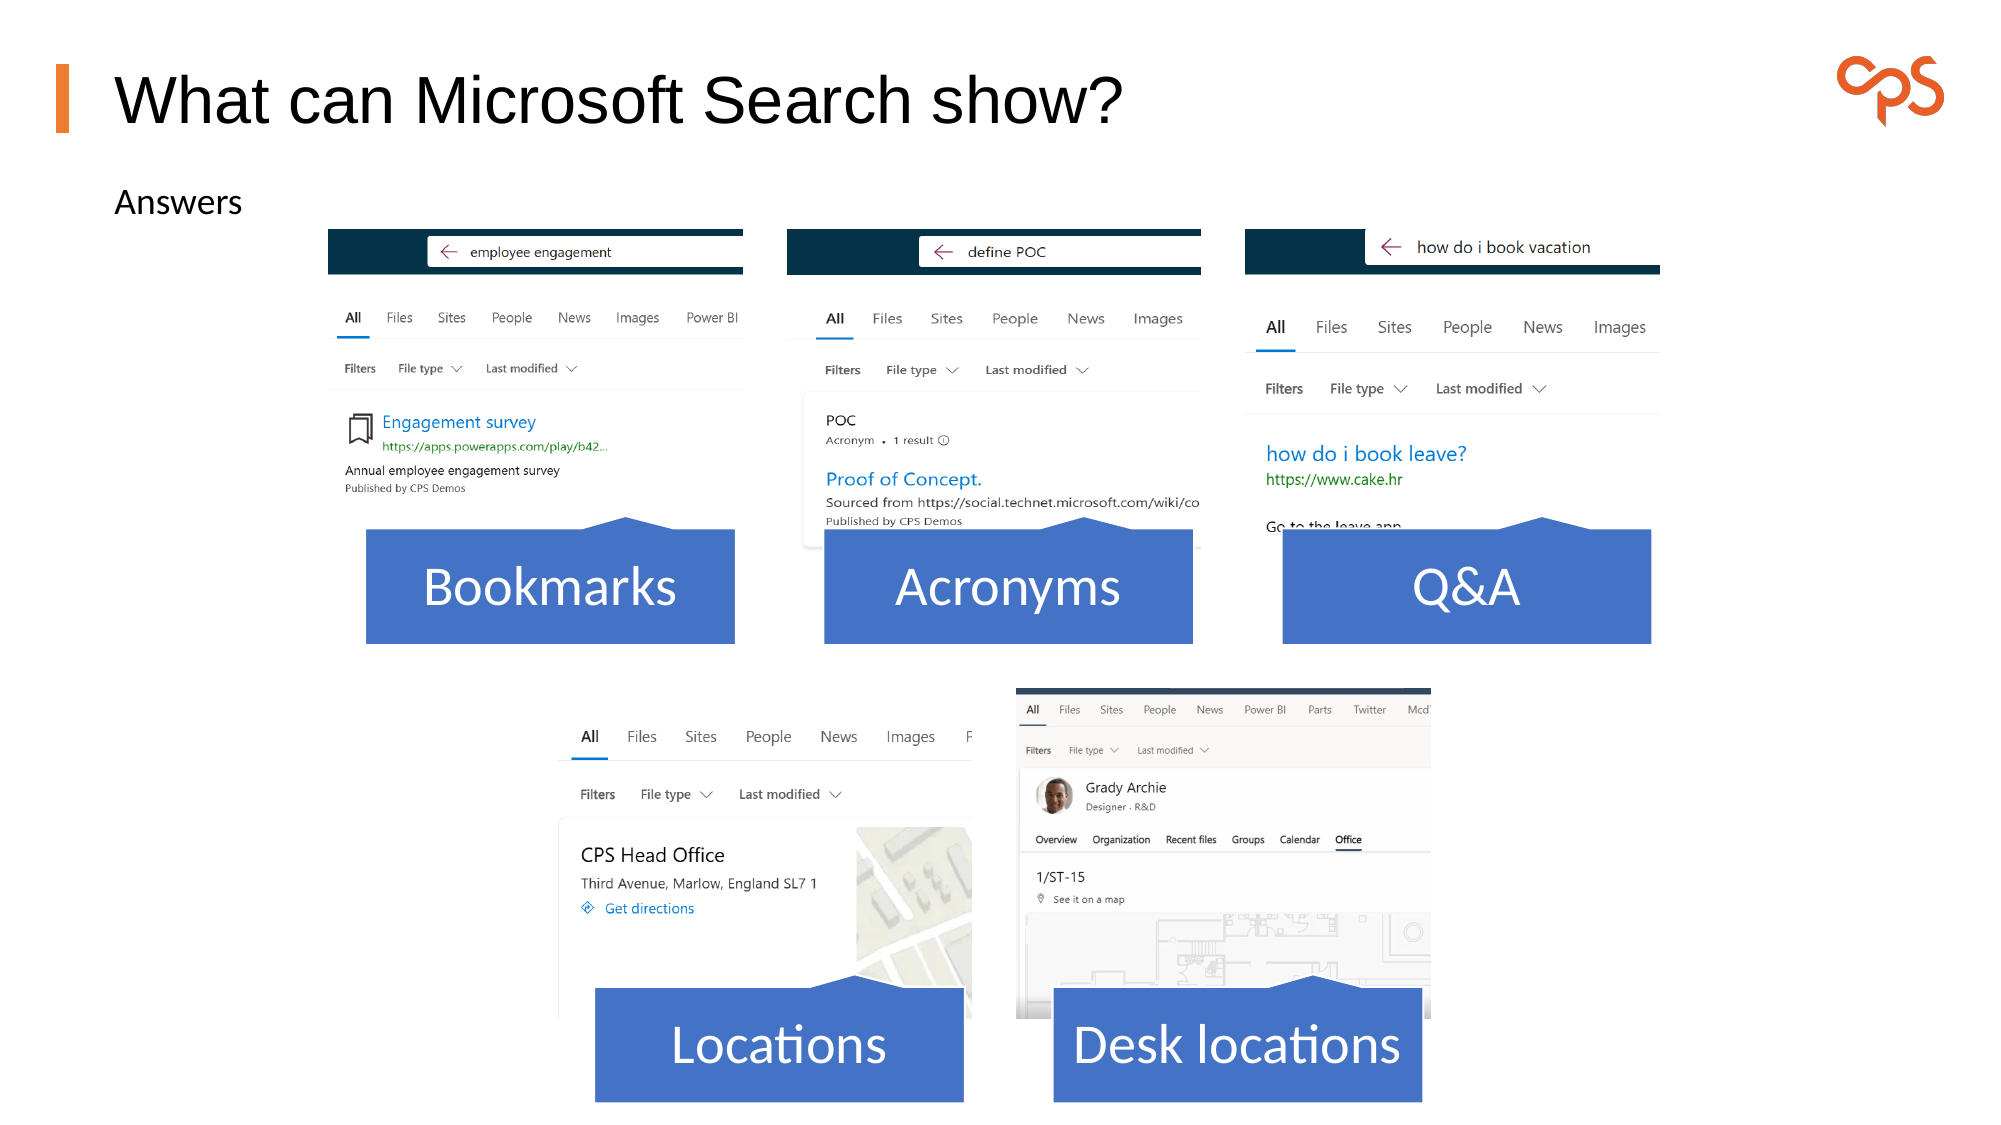

What can Microsoft Search show?
Answers
Bookmarks
Acronyms
Q&A
Locations
Desk locations